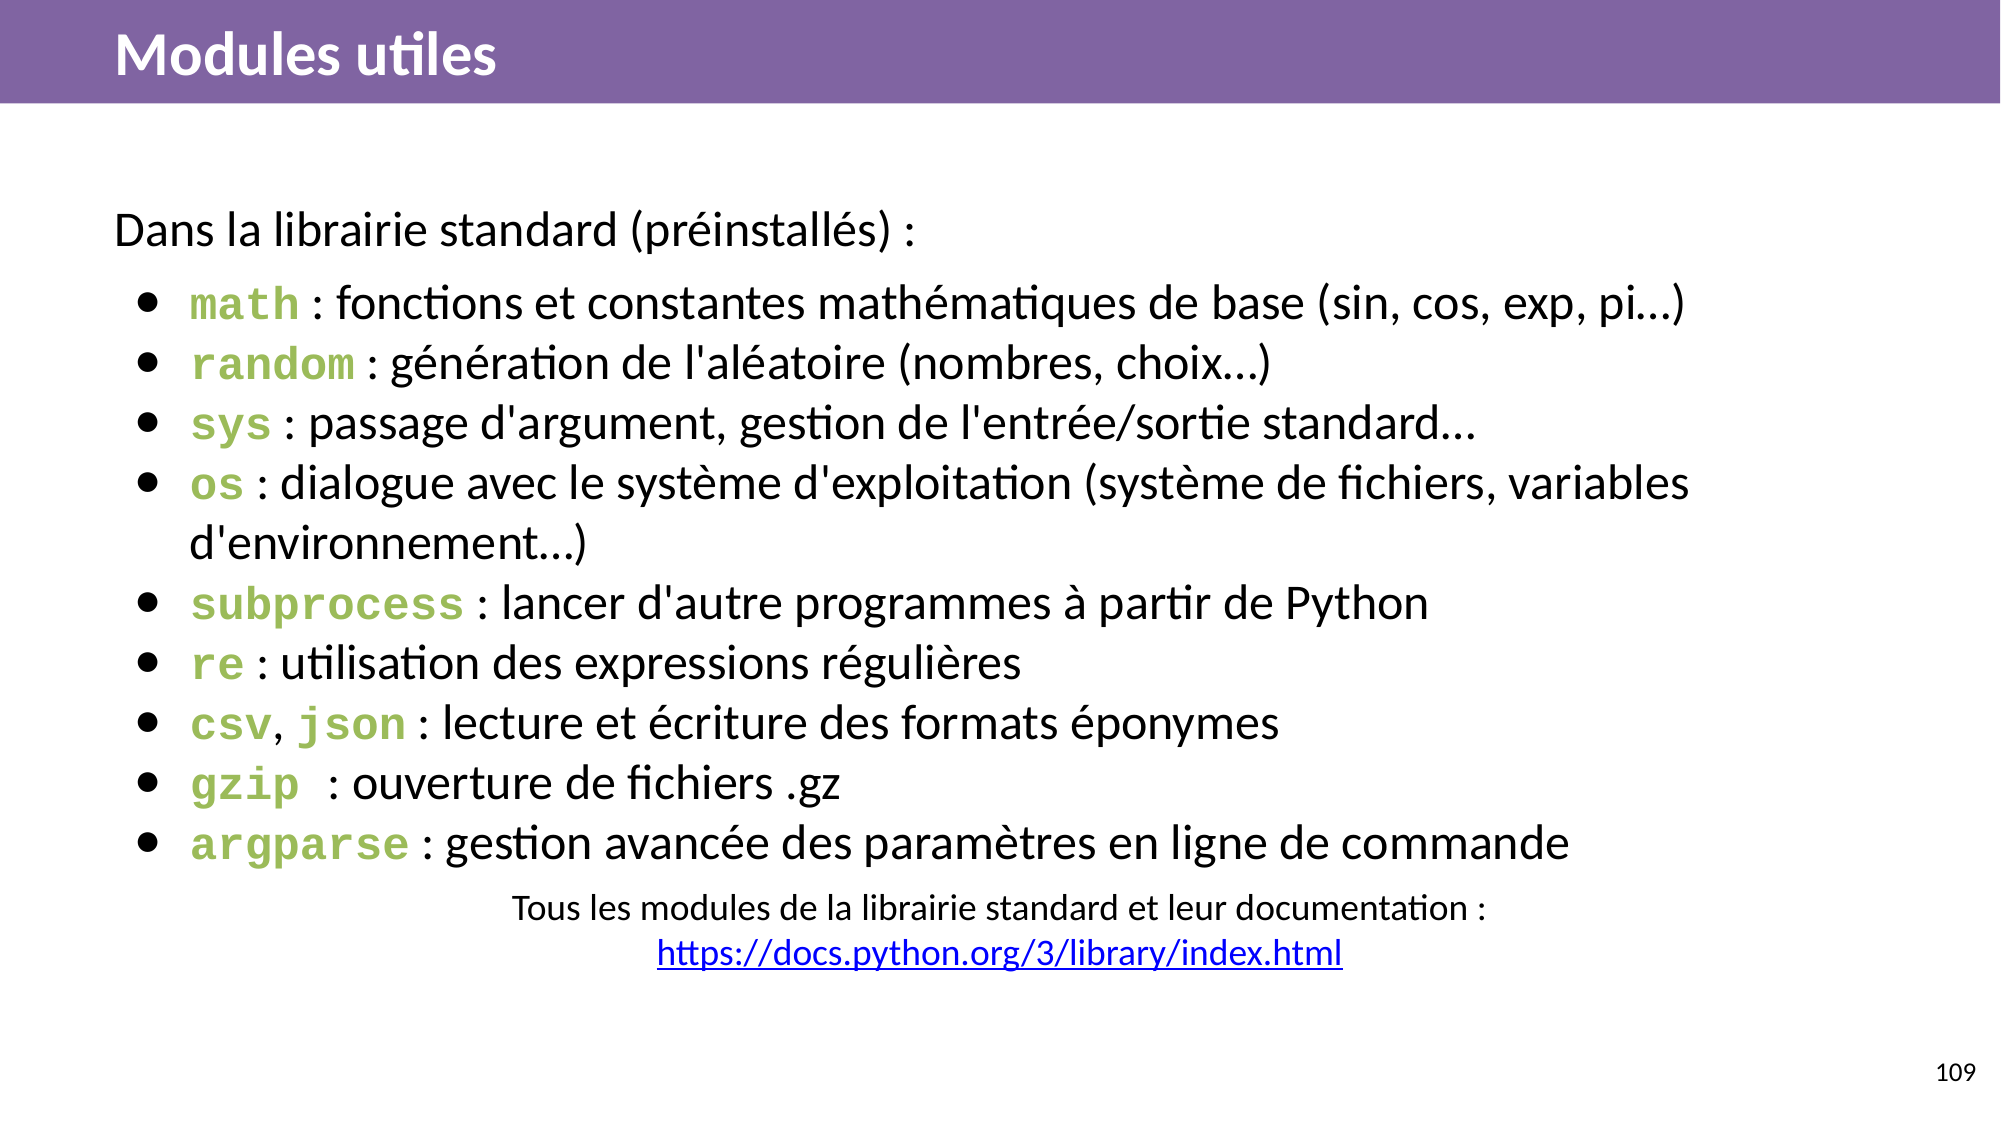

# Modules utiles

Dans la librairie standard (préinstallés) :
math : fonctions et constantes mathématiques de base (sin, cos, exp, pi…)
random : génération de l'aléatoire (nombres, choix…)
sys : passage d'argument, gestion de l'entrée/sortie standard…
os : dialogue avec le système d'exploitation (système de fichiers, variables d'environnement…)
subprocess : lancer d'autre programmes à partir de Python
re : utilisation des expressions régulières
csv, json : lecture et écriture des formats éponymes
gzip : ouverture de fichiers .gz
argparse : gestion avancée des paramètres en ligne de commande
Tous les modules de la librairie standard et leur documentation :
https://docs.python.org/3/library/index.html
109